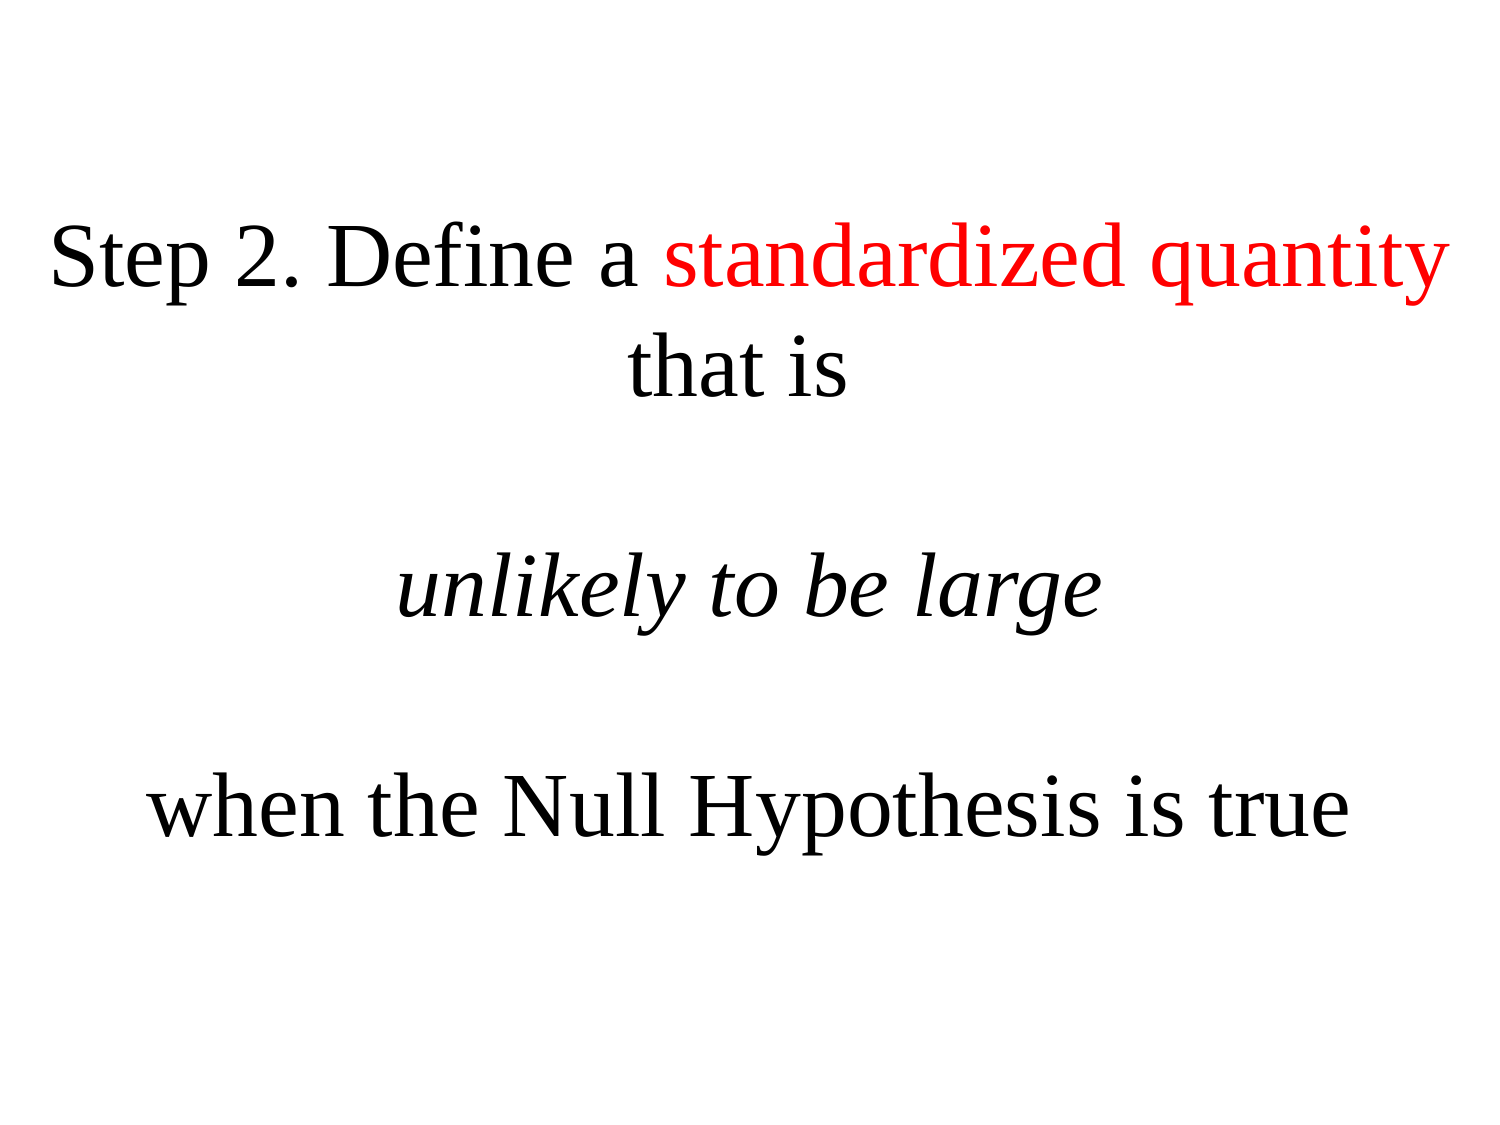

# Step 2. Define a standardized quantity that is unlikely to be large when the Null Hypothesis is true